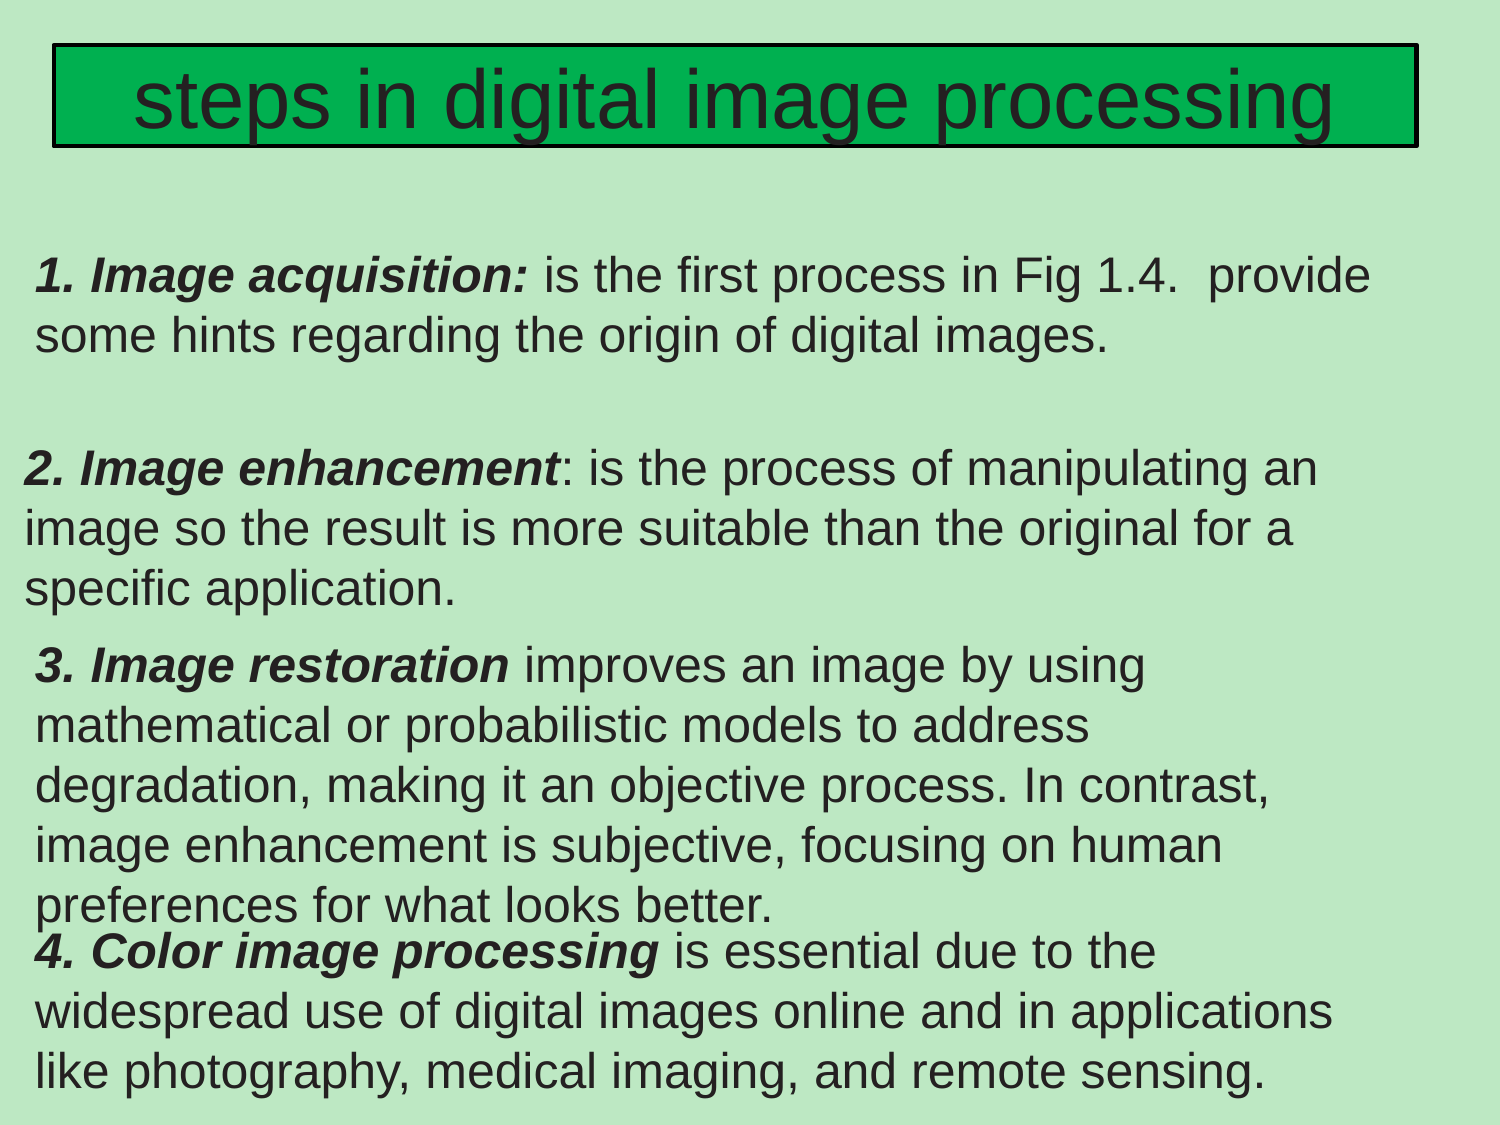

# steps in digital image processing
1. Image acquisition: is the first process in Fig 1.4.  provide some hints regarding the origin of digital images.
2. Image enhancement: is the process of manipulating an image so the result is more suitable than the original for a specific application.
3. Image restoration improves an image by using mathematical or probabilistic models to address degradation, making it an objective process. In contrast, image enhancement is subjective, focusing on human preferences for what looks better.
4. Color image processing is essential due to the widespread use of digital images online and in applications like photography, medical imaging, and remote sensing.